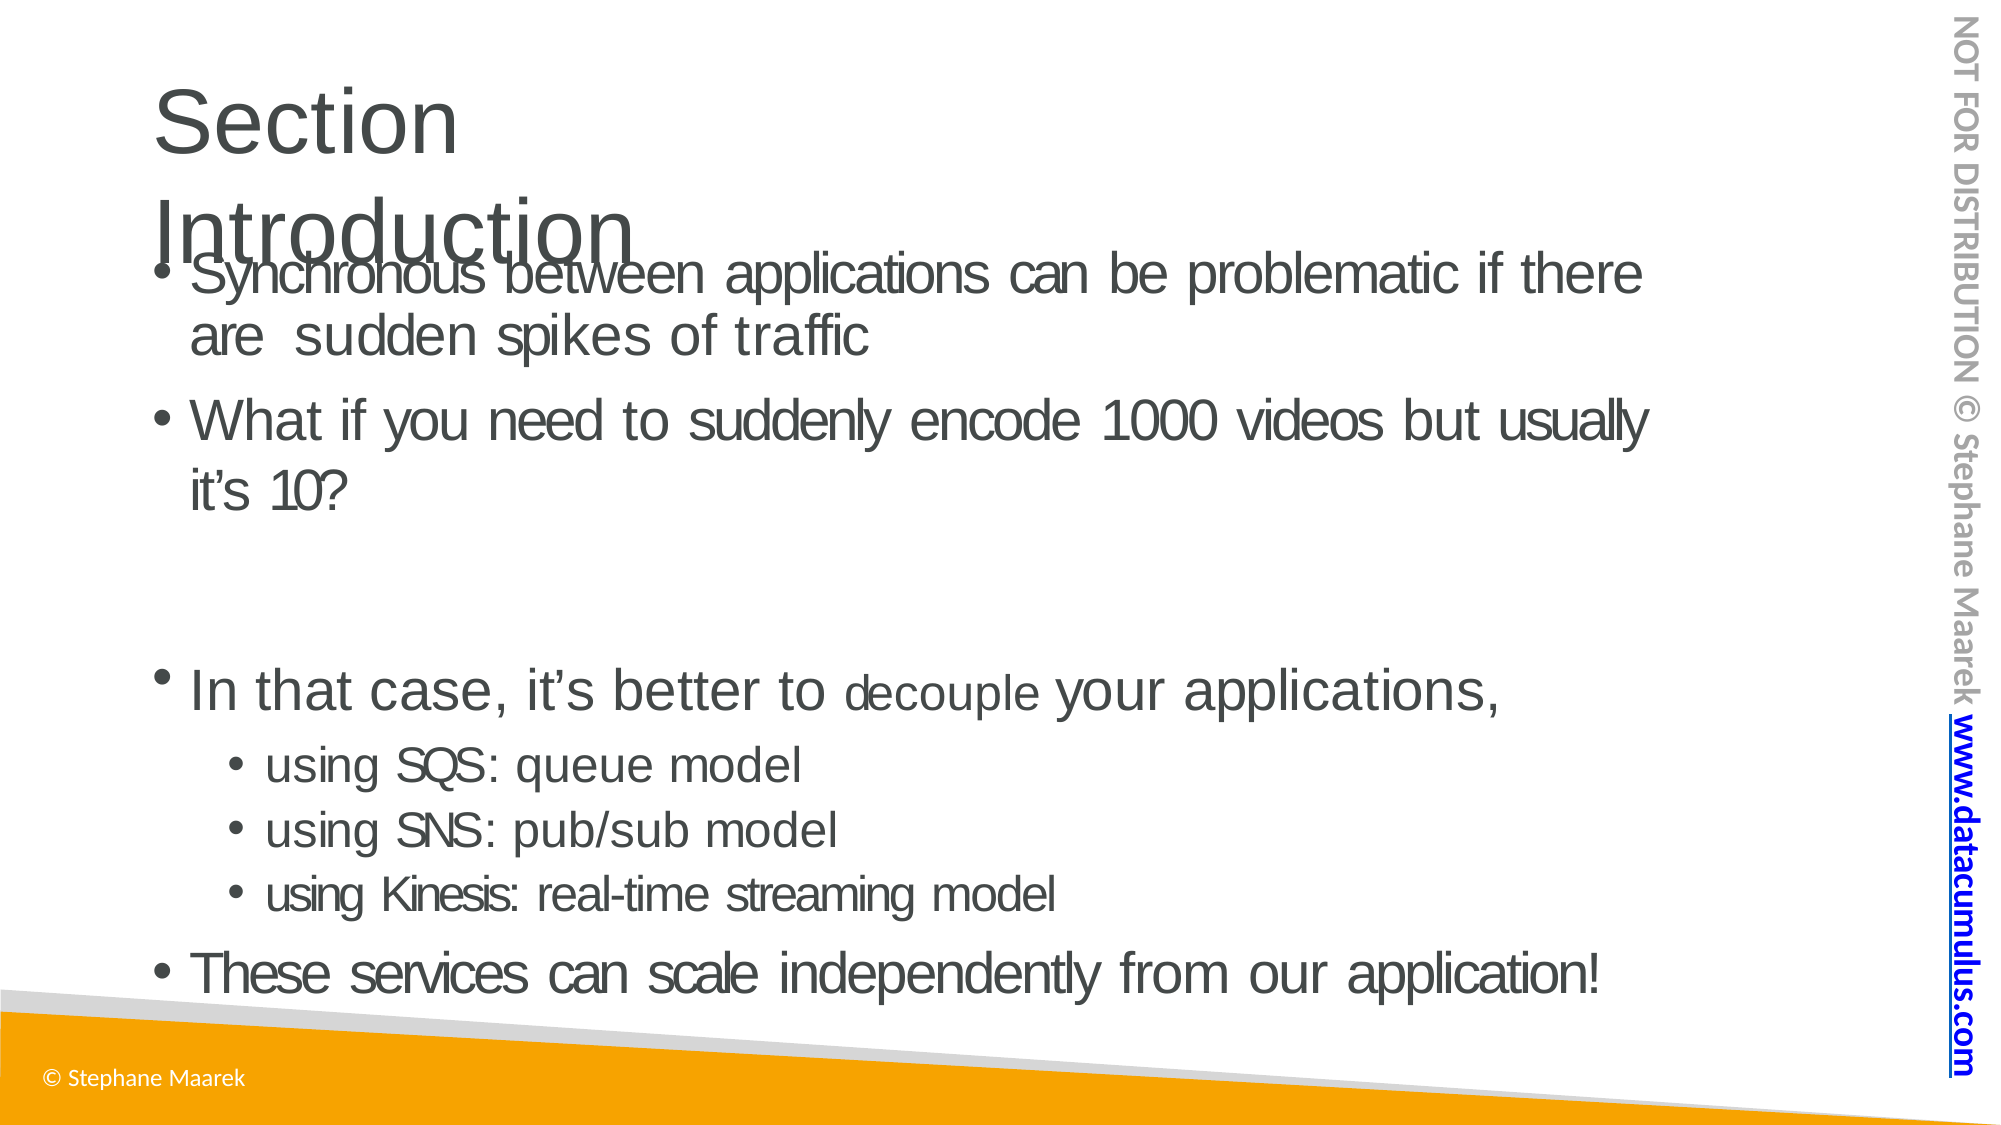

NOT FOR DISTRIBUTION © Stephane Maarek www.datacumulus.com
# Section Introduction
Synchronous between applications can be problematic if there are  sudden spikes of traffic
What if you need to suddenly encode 1000 videos but usually it’s 10?

In that case, it’s better to decouple your applications,
using SQS: queue model
using SNS: pub/sub model
using Kinesis: real-time streaming model
These services can scale independently from our application!
© Stephane Maarek